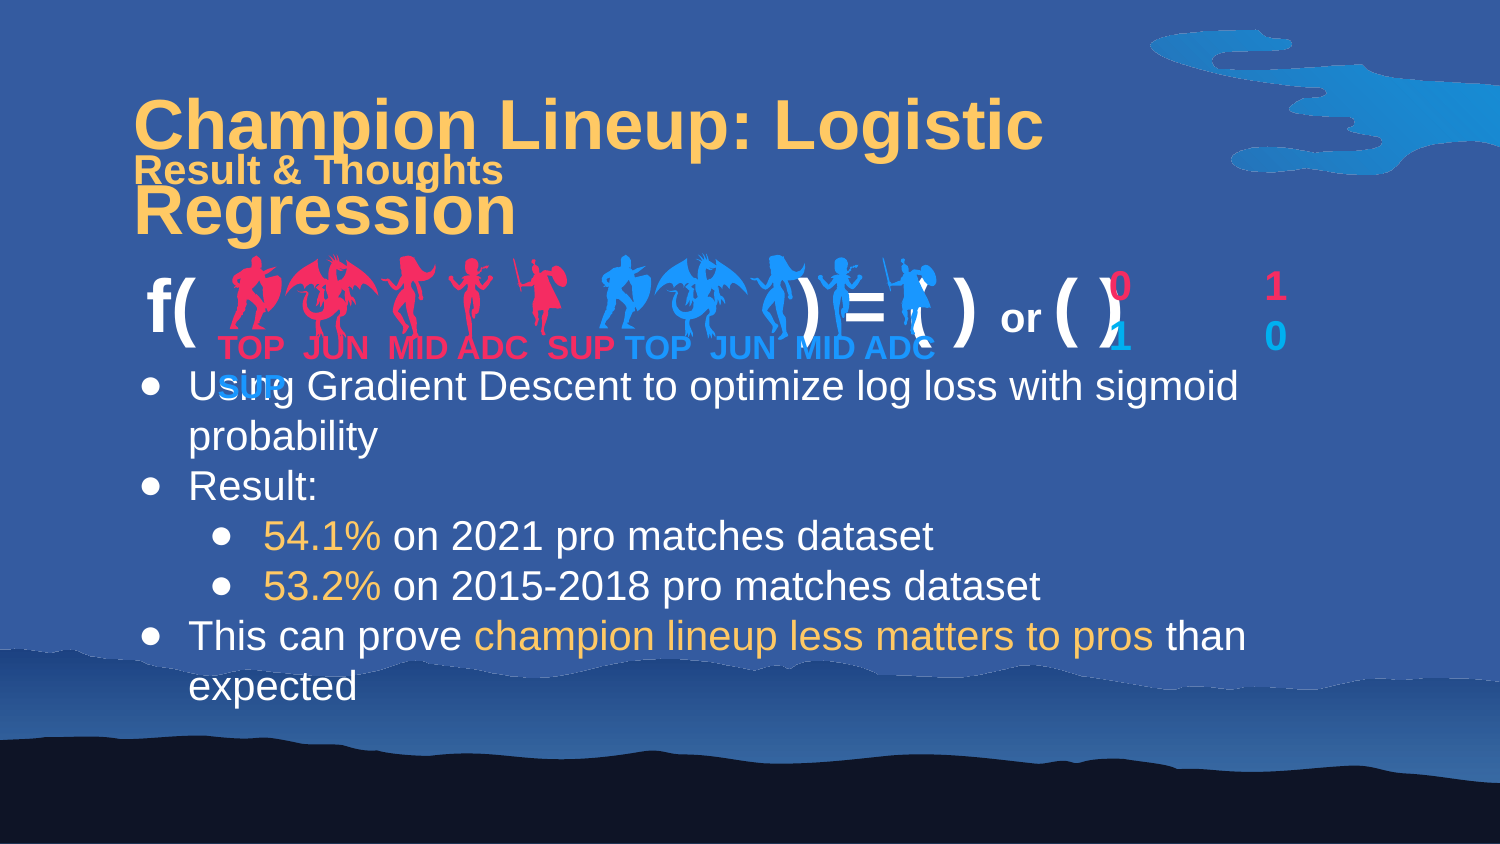

# Champion Lineup: Logistic Regression
Result & Thoughts
f(                             ) = ( ) or ( )
0
1
1
0

TOP  JUN  MID ADC  SUP TOP  JUN  MID ADC  SUP

Using Gradient Descent to optimize log loss with sigmoid probability
Result:
54.1% on 2021 pro matches dataset
53.2% on 2015-2018 pro matches dataset
This can prove champion lineup less matters to pros than expected